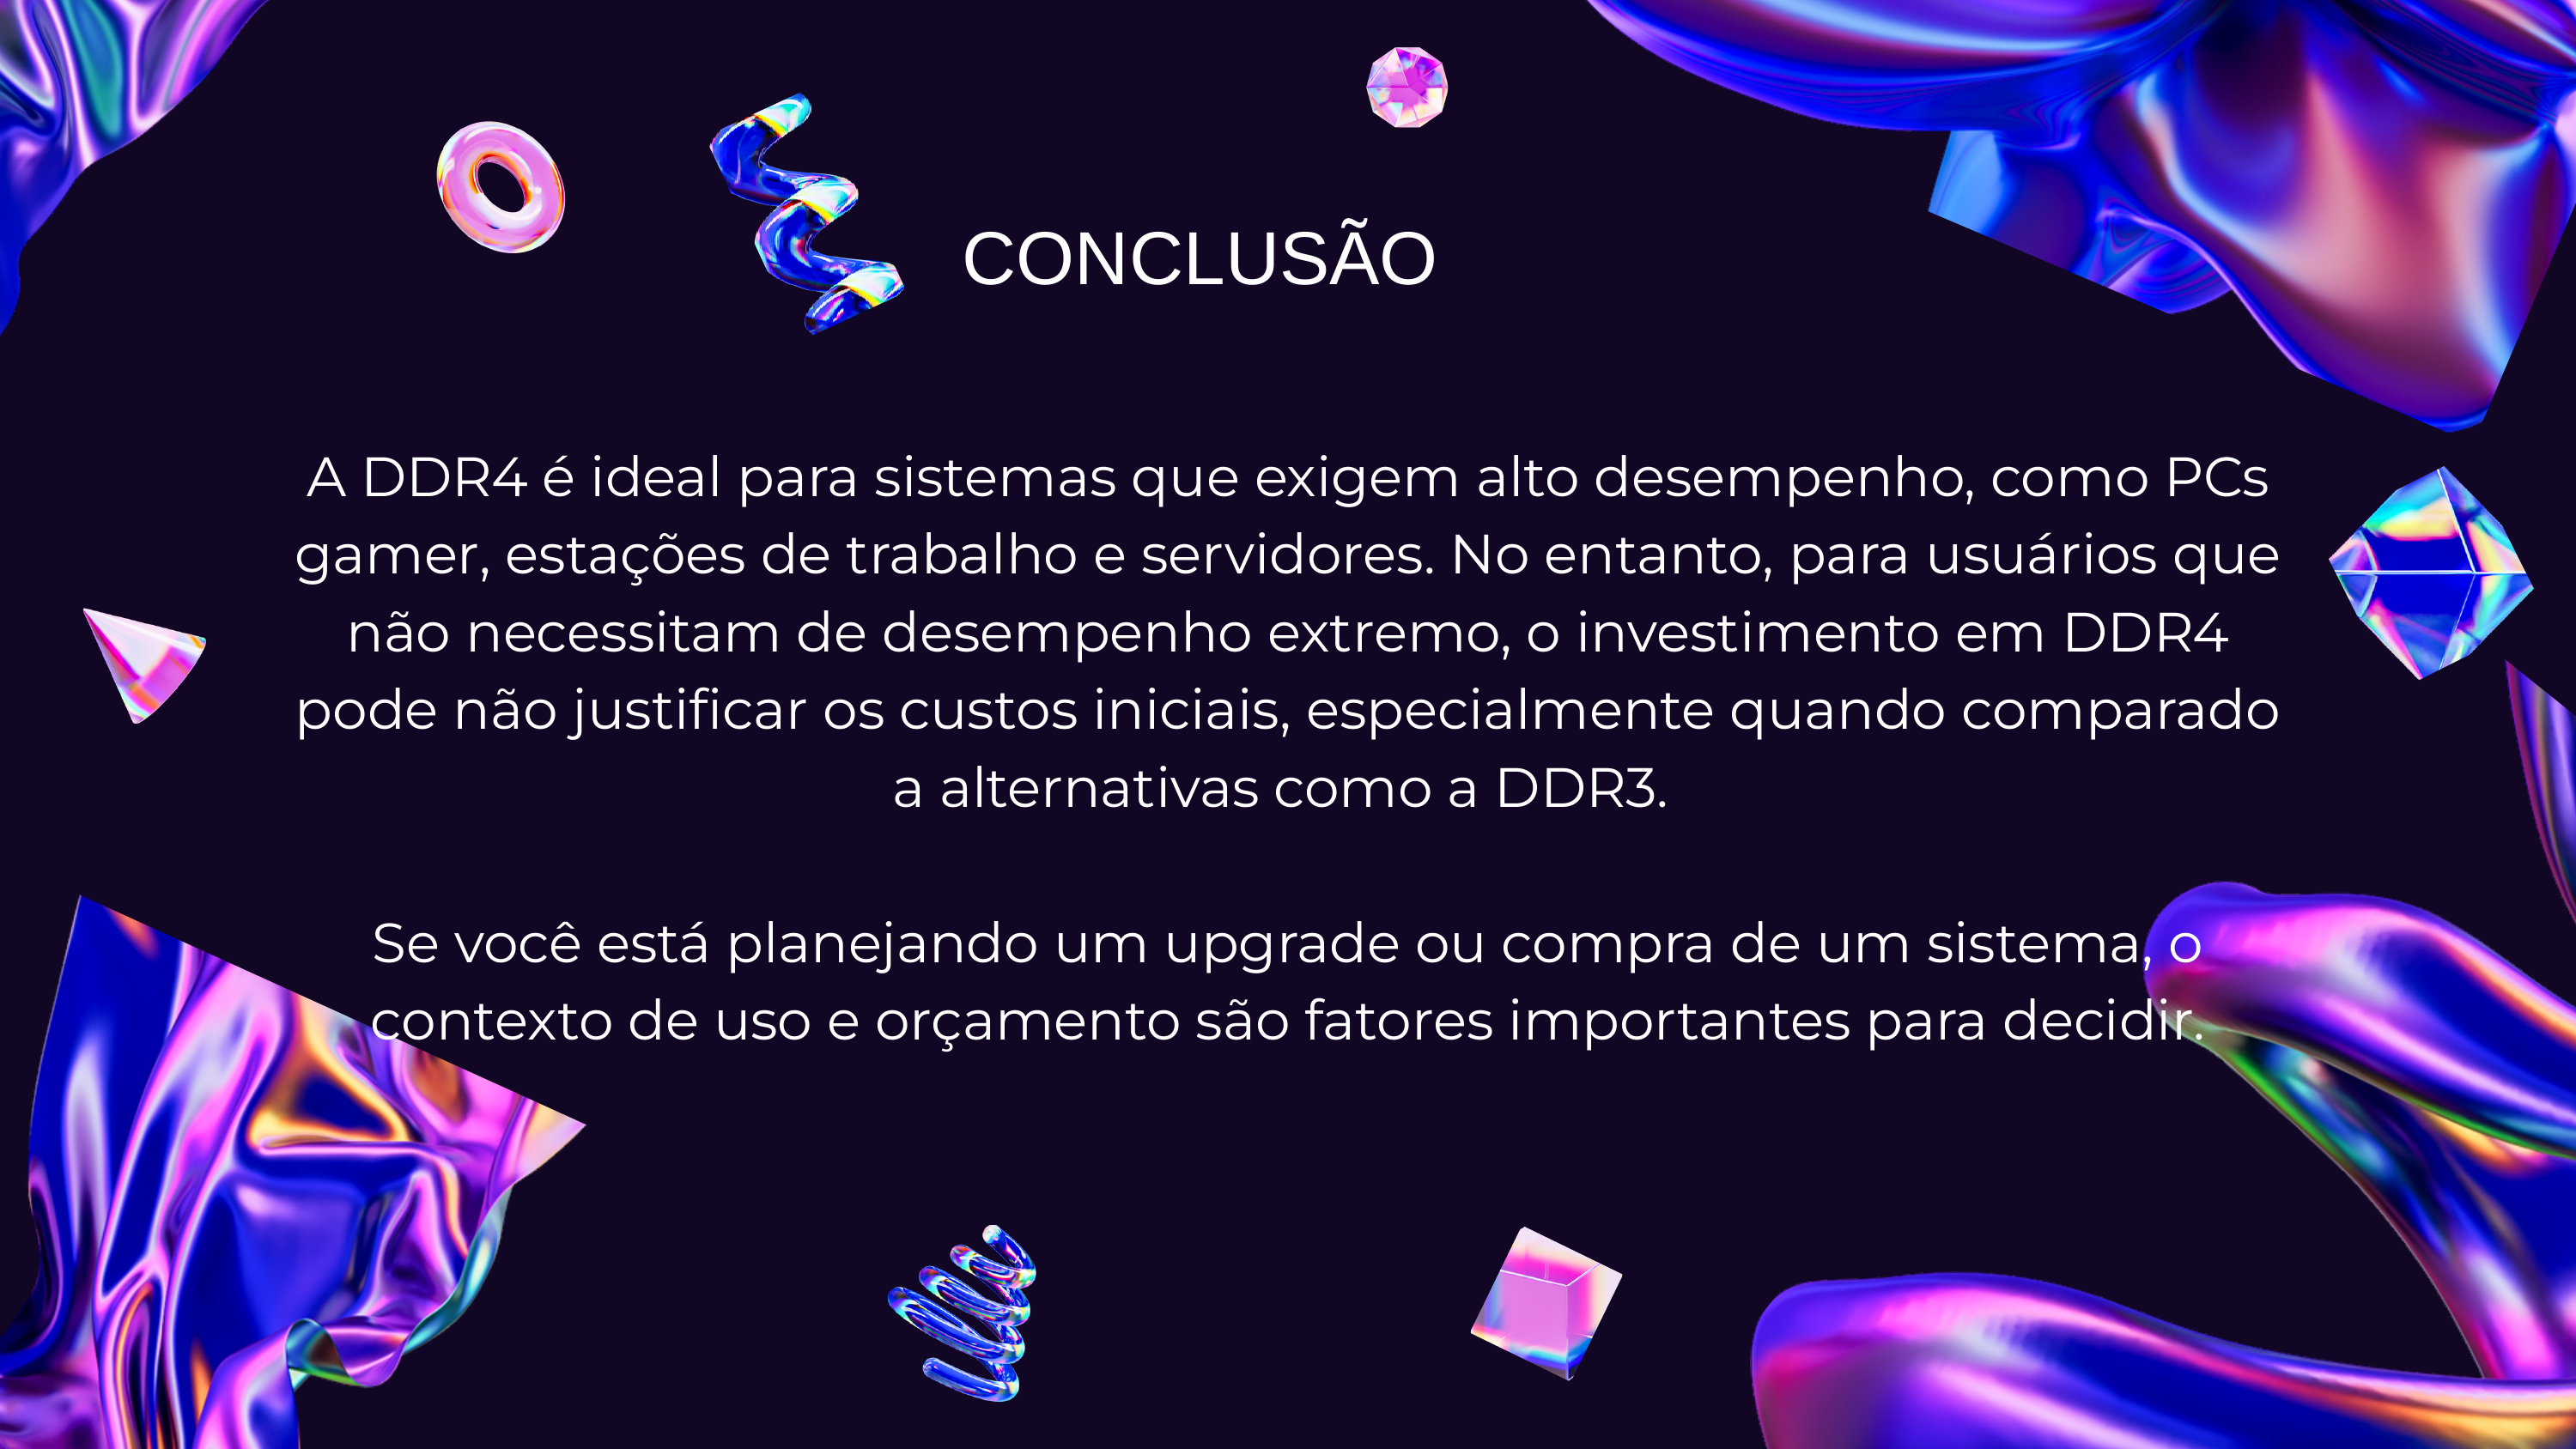

CONCLUSÃO
A DDR4 é ideal para sistemas que exigem alto desempenho, como PCs gamer, estações de trabalho e servidores. No entanto, para usuários que não necessitam de desempenho extremo, o investimento em DDR4 pode não justificar os custos iniciais, especialmente quando comparado a alternativas como a DDR3.

Se você está planejando um upgrade ou compra de um sistema, o contexto de uso e orçamento são fatores importantes para decidir.